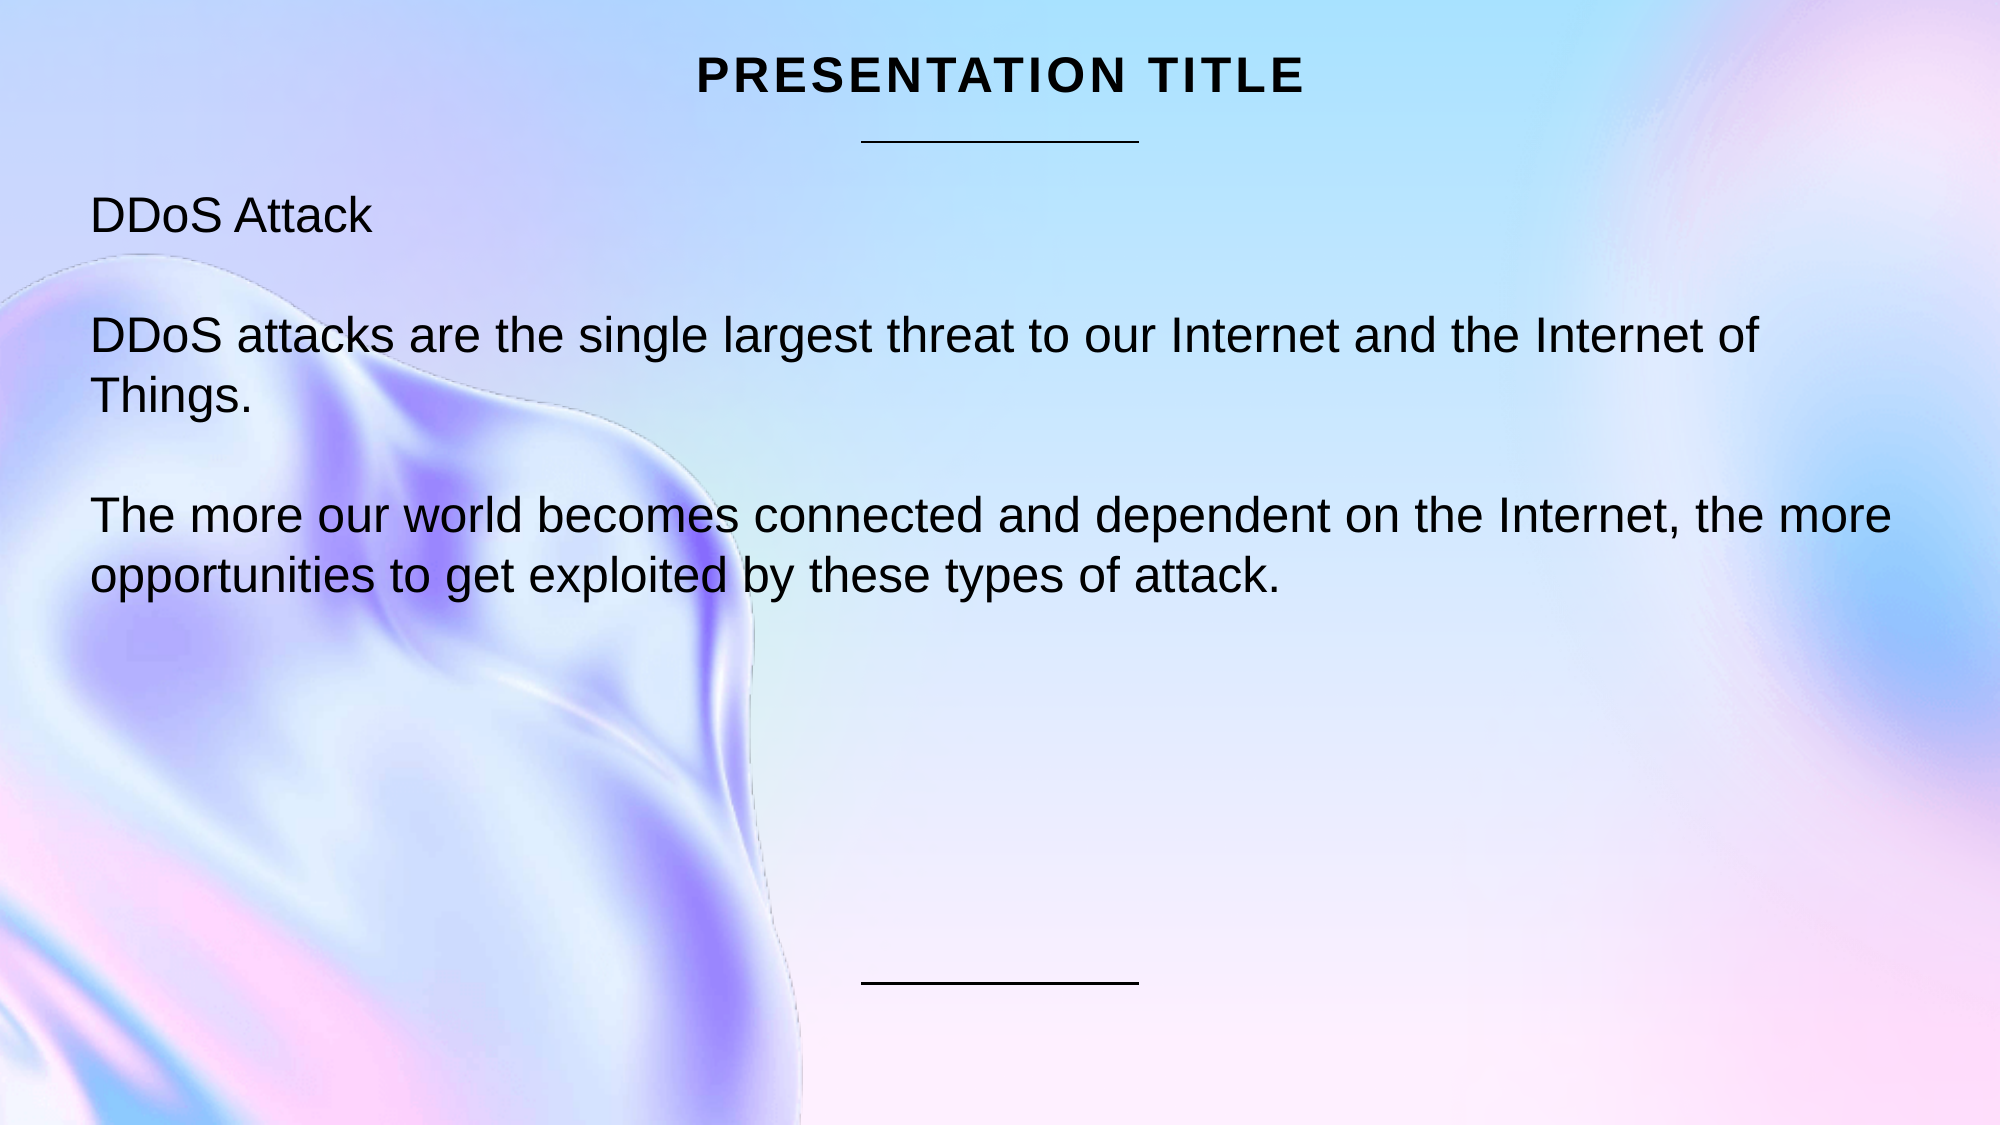

PRESENTATION TITLE
DDoS Attack

DDoS attacks are the single largest threat to our Internet and the Internet of Things.

The more our world becomes connected and dependent on the Internet, the more opportunities to get exploited by these types of attack.
14